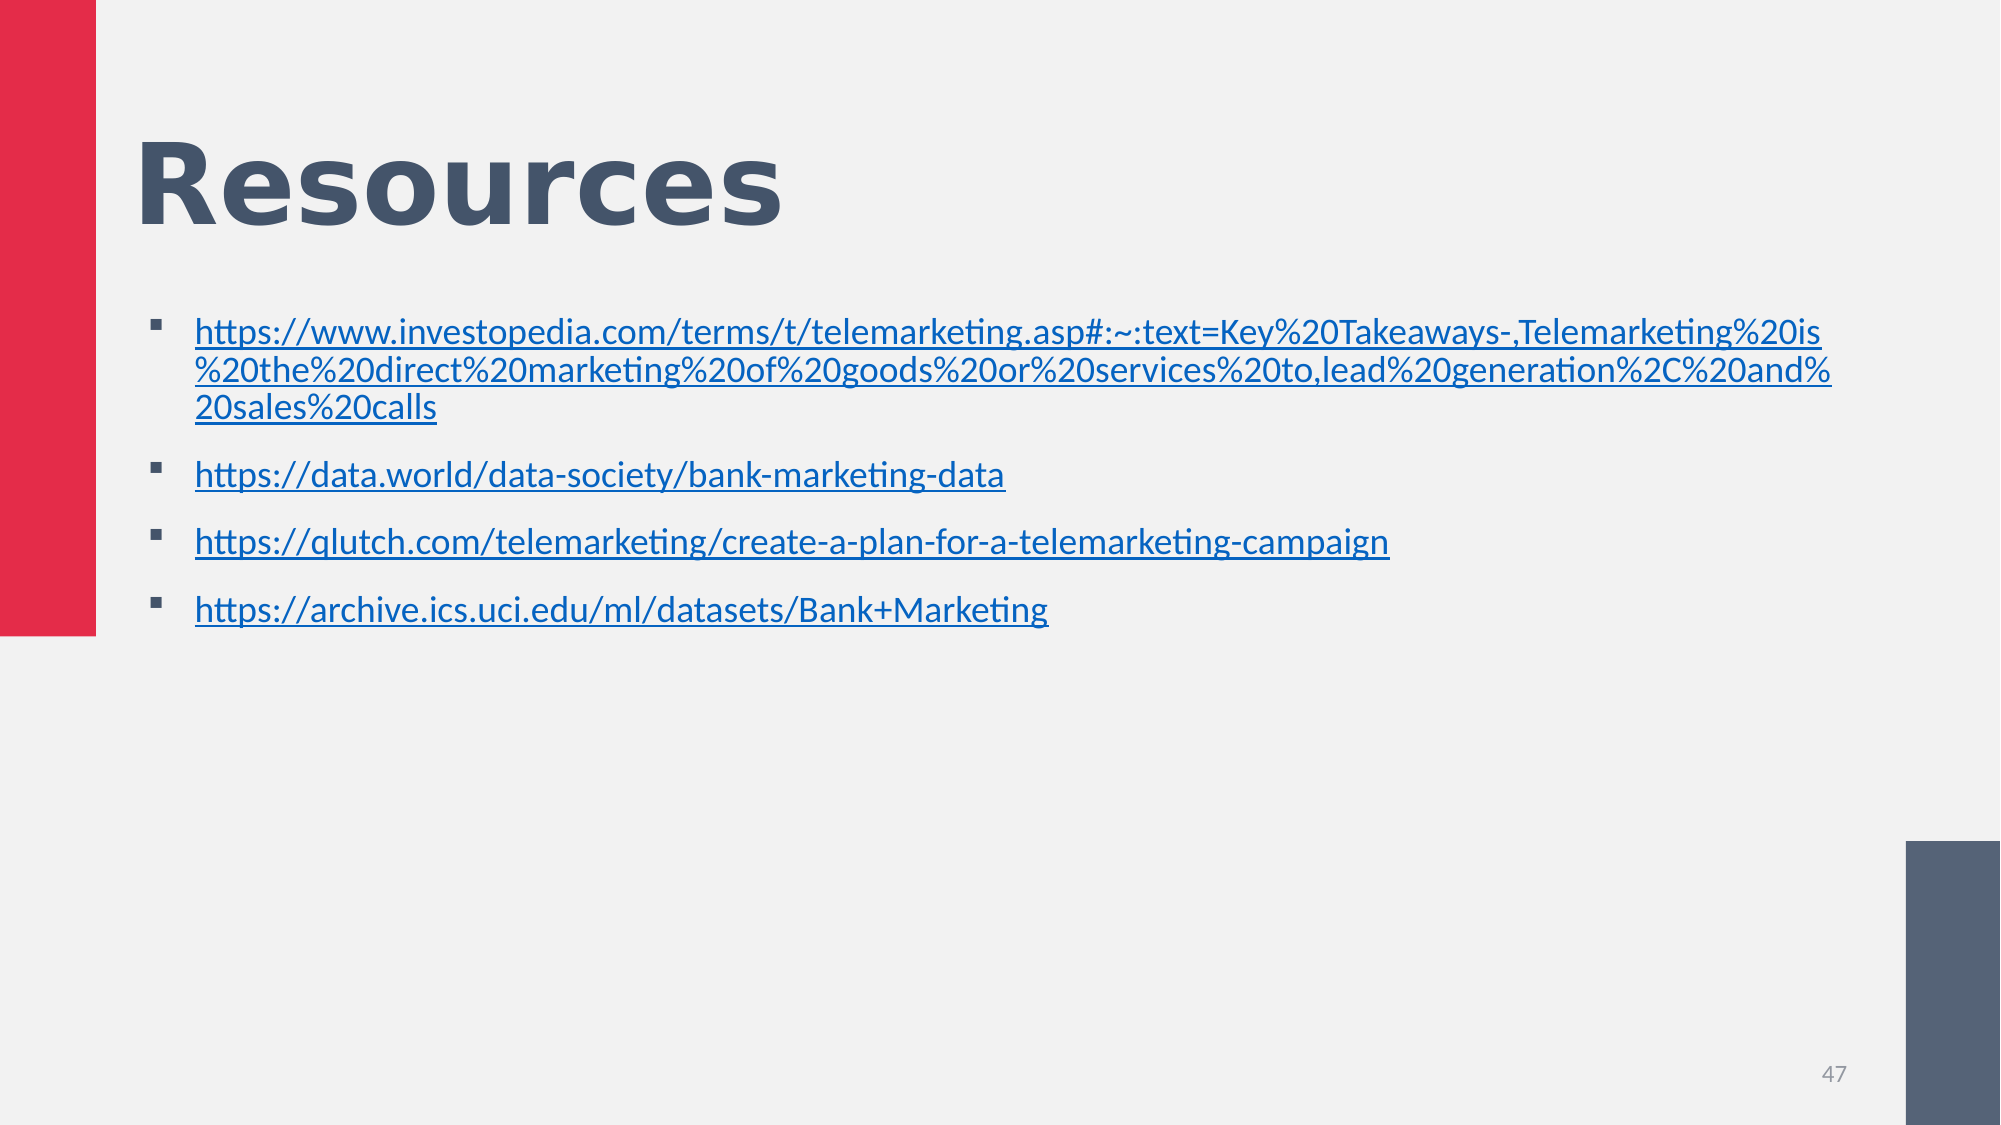

# Resources
https://www.investopedia.com/terms/t/telemarketing.asp#:~:text=Key%20Takeaways-,Telemarketing%20is%20the%20direct%20marketing%20of%20goods%20or%20services%20to,lead%20generation%2C%20and%20sales%20calls
https://data.world/data-society/bank-marketing-data
https://qlutch.com/telemarketing/create-a-plan-for-a-telemarketing-campaign
https://archive.ics.uci.edu/ml/datasets/Bank+Marketing

47